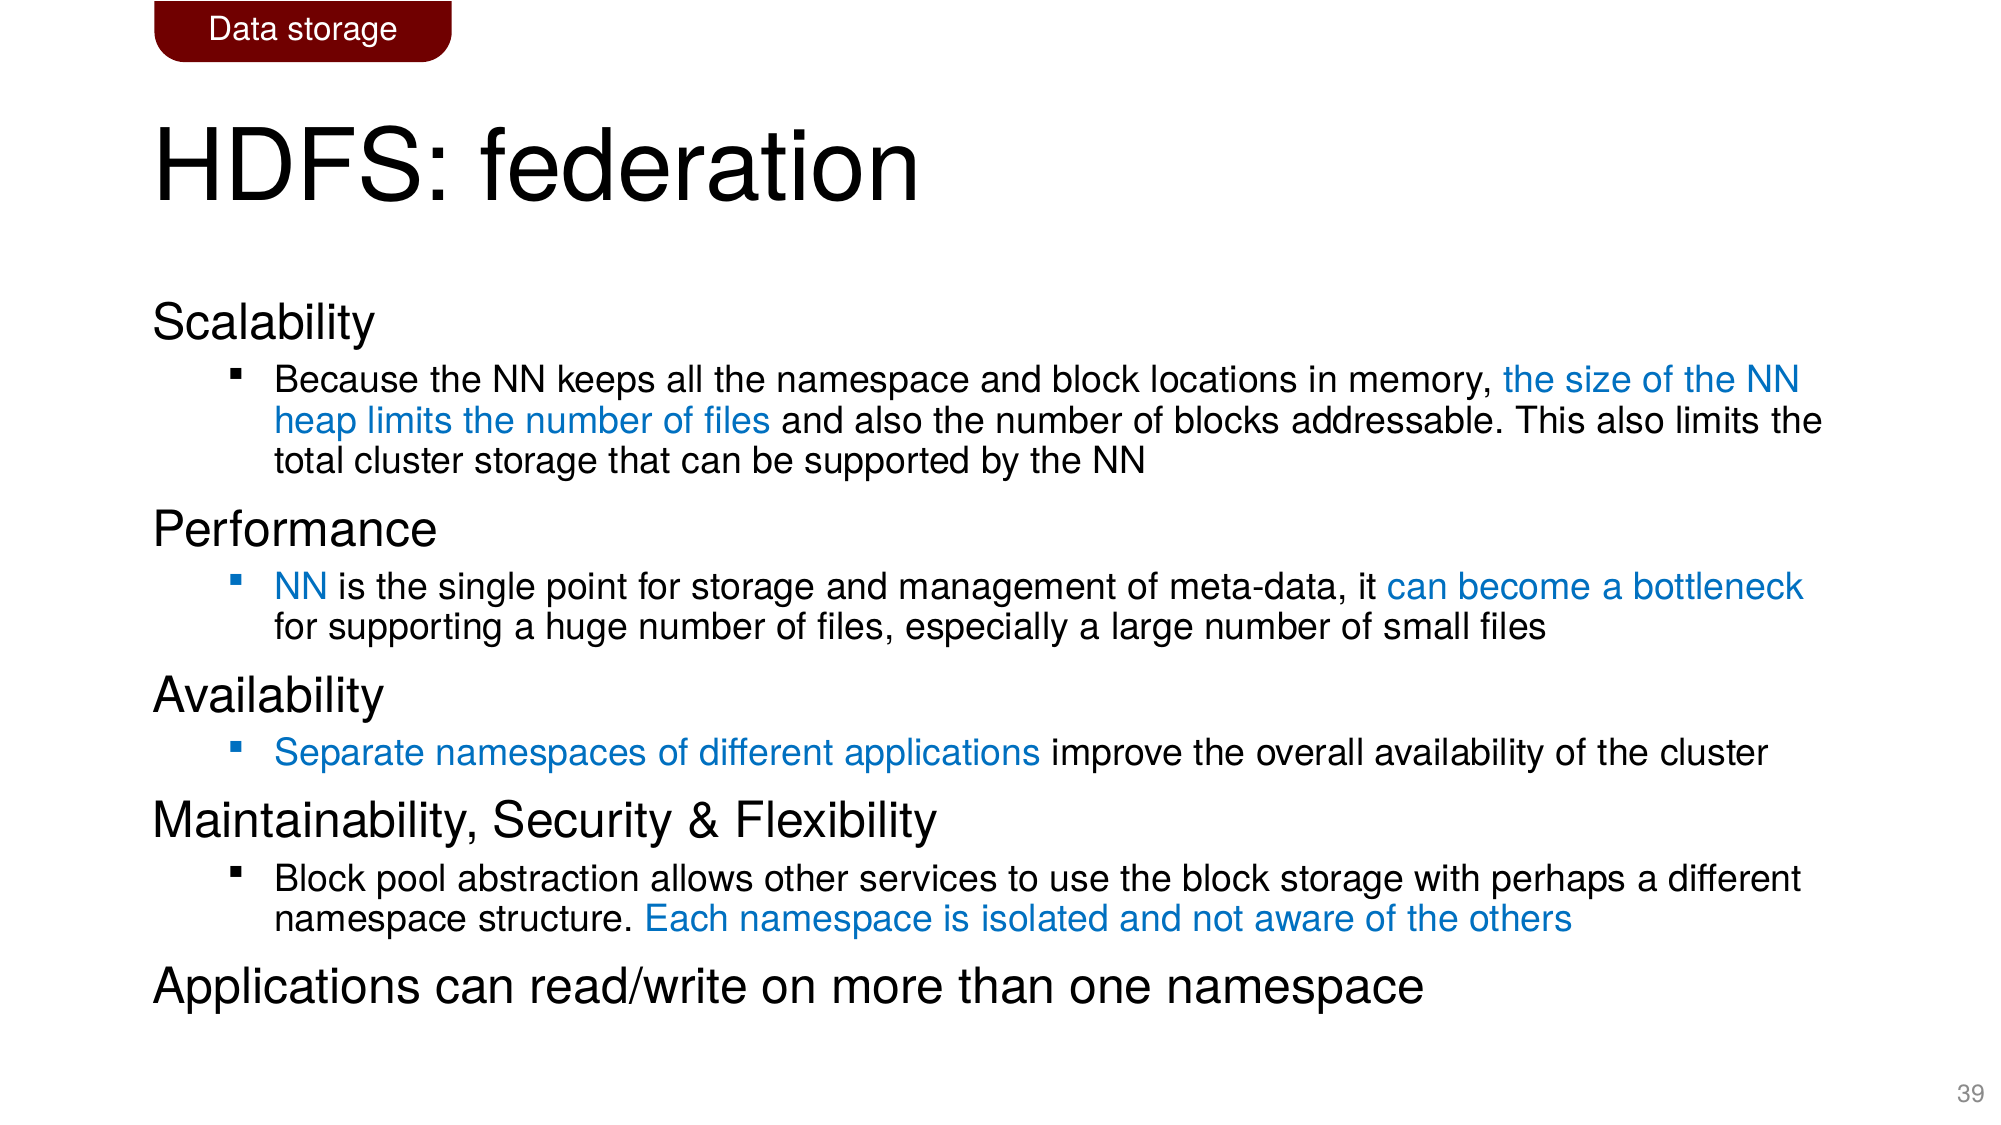

Data storage
# HDFS: federation
Scalability
Because the NN keeps all the namespace and block locations in memory, the size of the NN heap limits the number of files and also the number of blocks addressable. This also limits the total cluster storage that can be supported by the NN
Performance
NN is the single point for storage and management of meta-data, it can become a bottleneck for supporting a huge number of files, especially a large number of small files
Availability
Separate namespaces of different applications improve the overall availability of the cluster
Maintainability, Security & Flexibility
Block pool abstraction allows other services to use the block storage with perhaps a different namespace structure. Each namespace is isolated and not aware of the others
Applications can read/write on more than one namespace
39